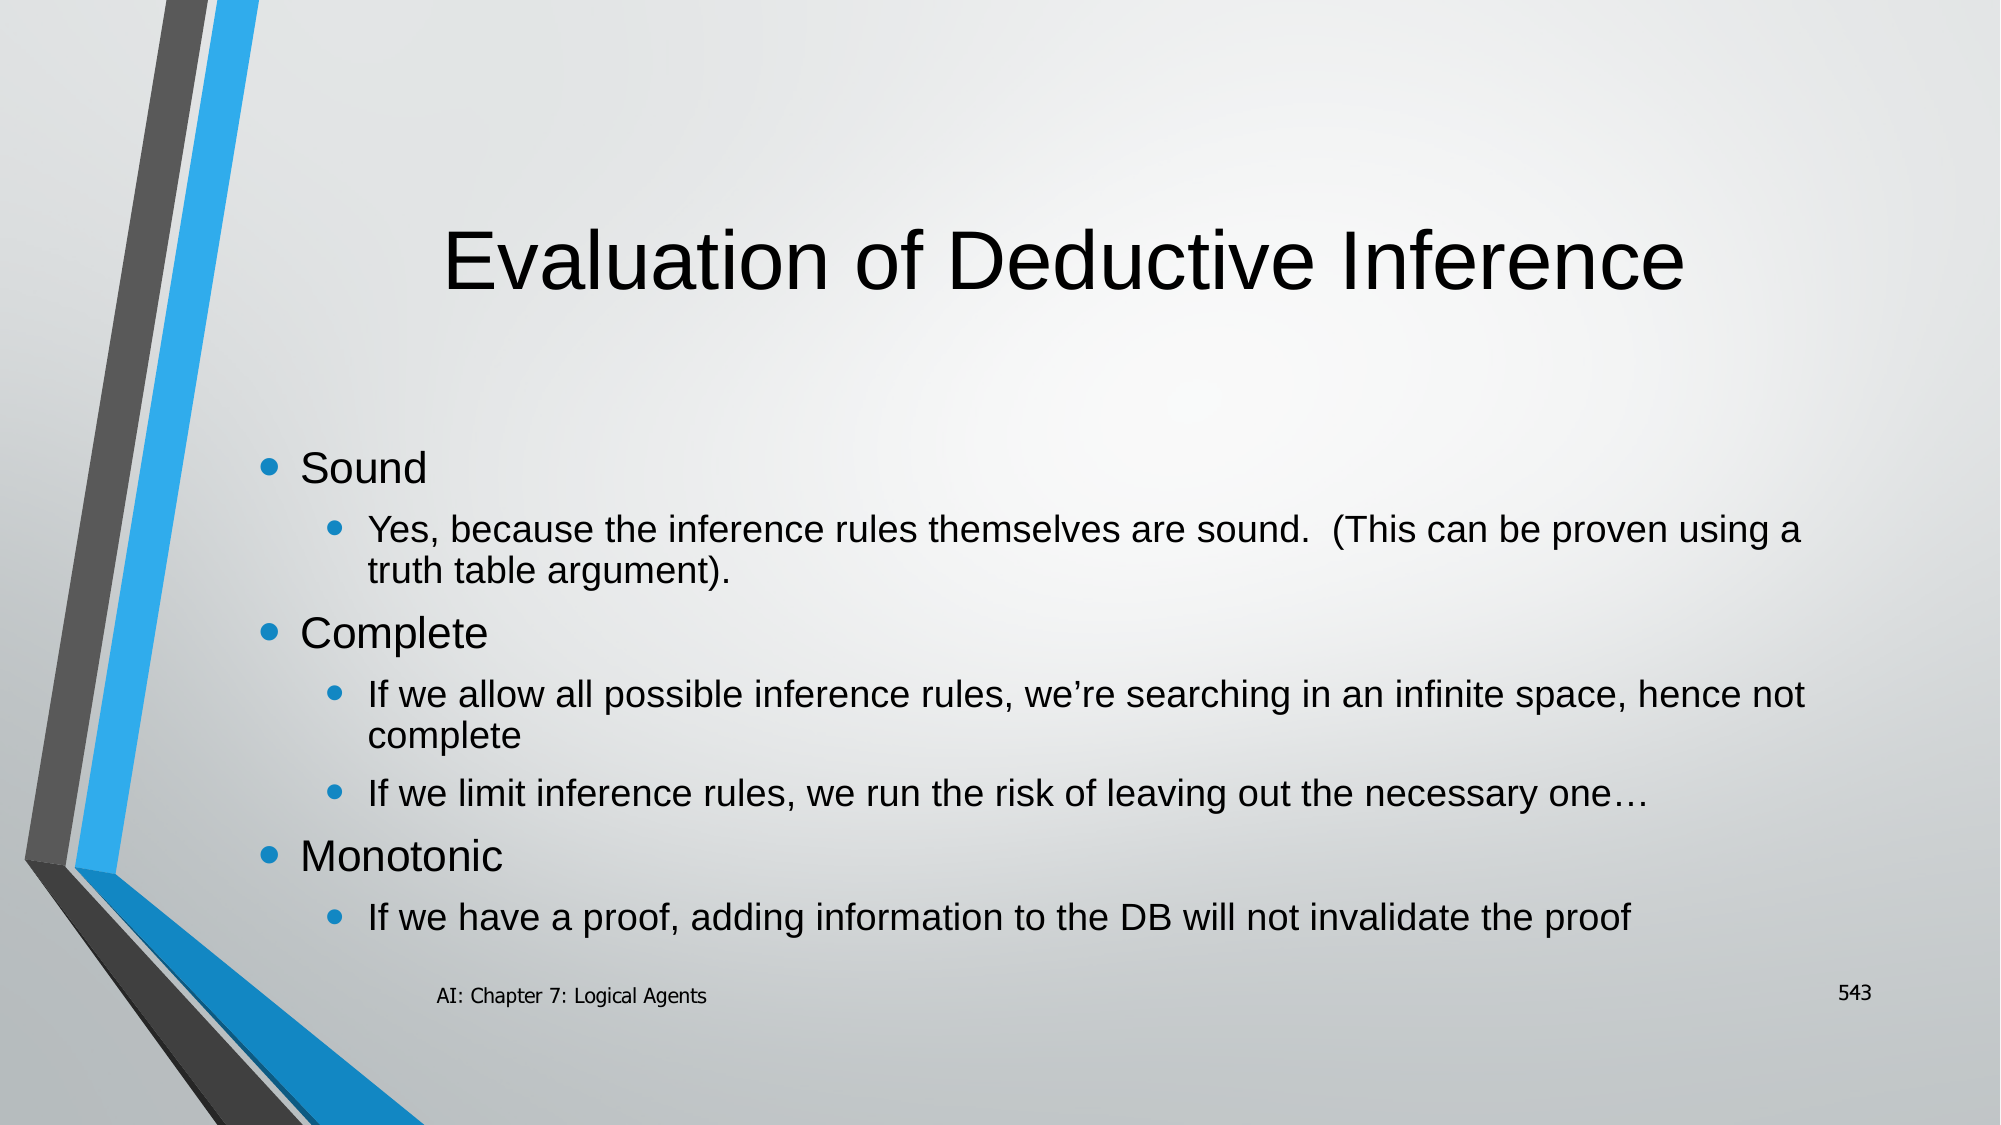

# Evaluation of Deductive Inference
Sound
Yes, because the inference rules themselves are sound.  (This can be proven using a truth table argument).
Complete
If we allow all possible inference rules, we’re searching in an infinite space, hence not complete
If we limit inference rules, we run the risk of leaving out the necessary one…
Monotonic
If we have a proof, adding information to the DB will not invalidate the proof

543
AI: Chapter 7: Logical Agents